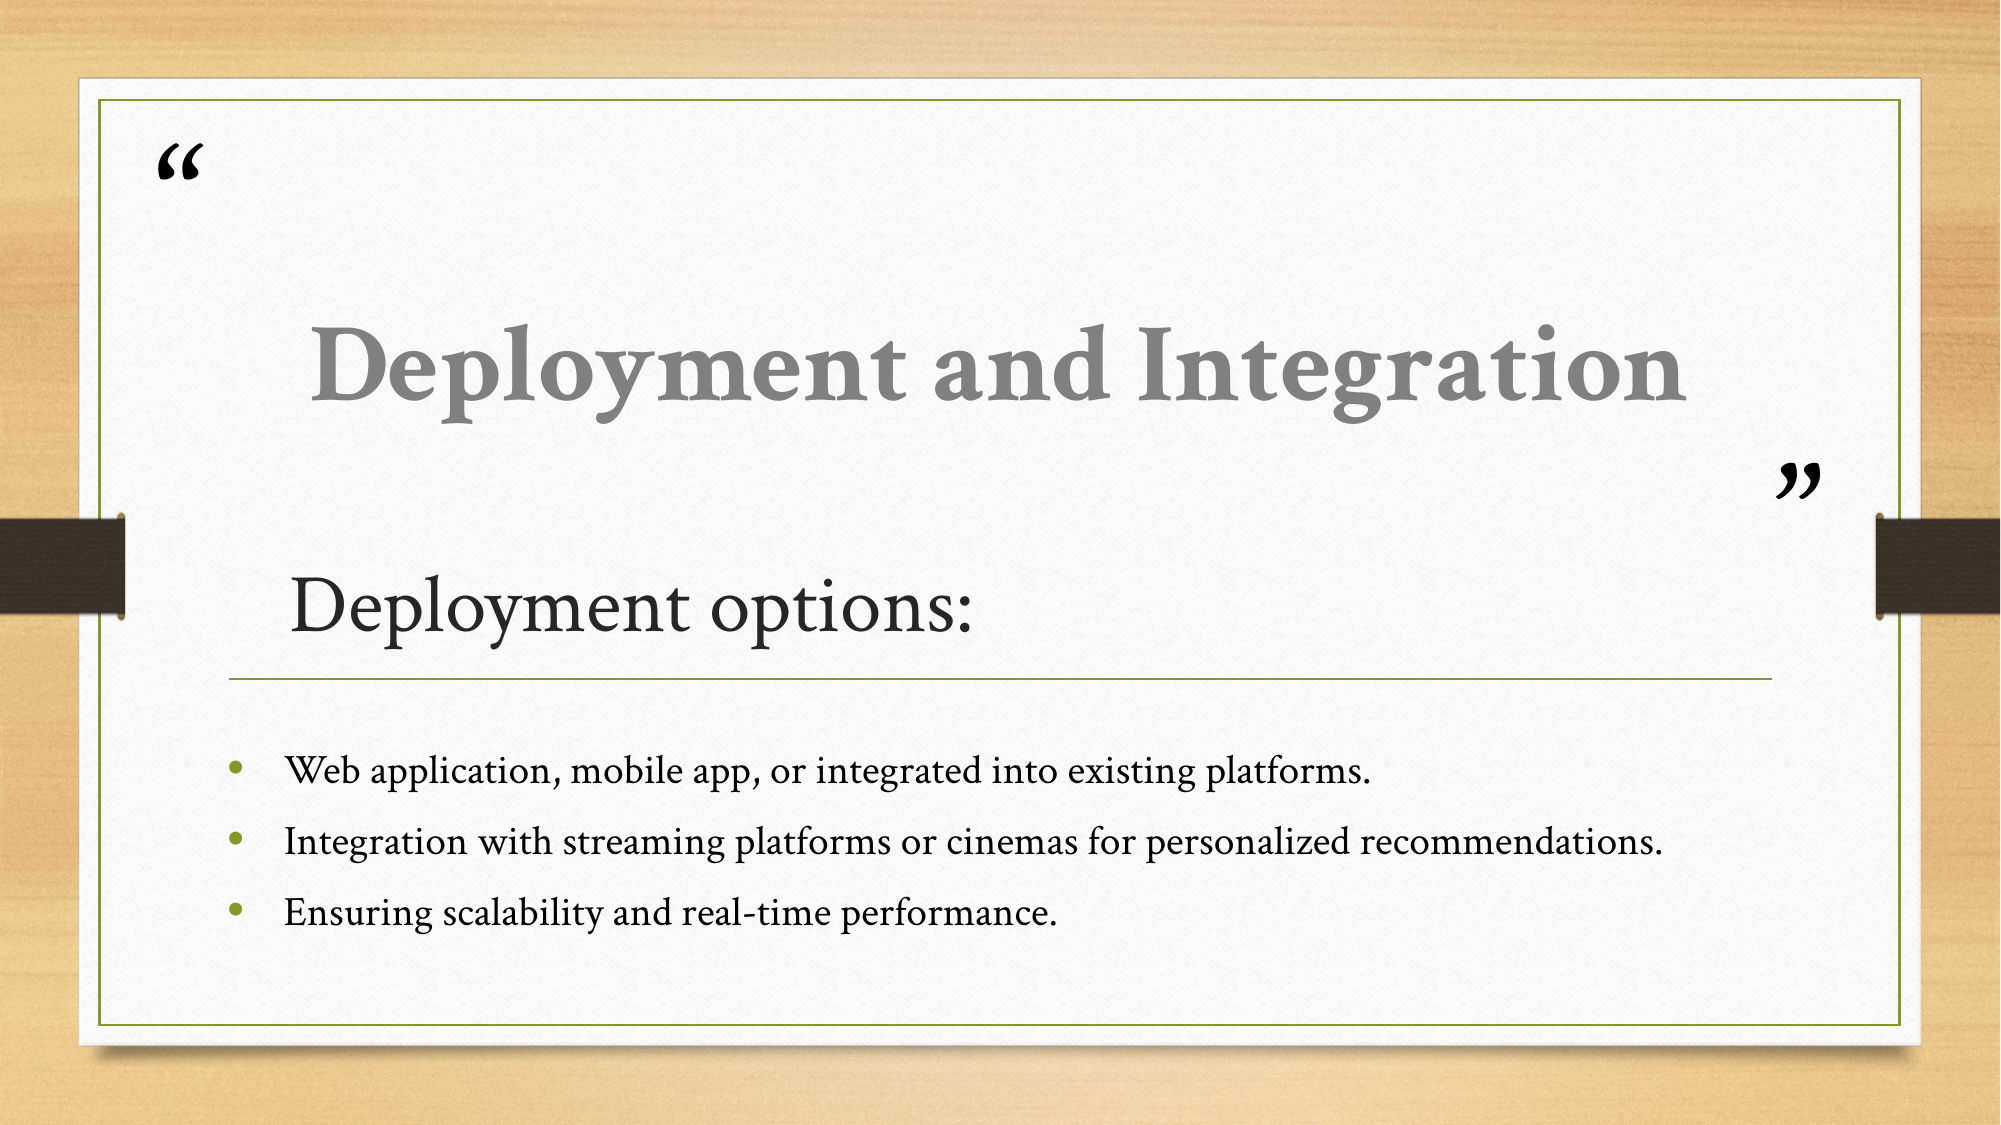

# Deployment and Integration
Deployment options:
Web application, mobile app, or integrated into existing platforms.
Integration with streaming platforms or cinemas for personalized recommendations.
Ensuring scalability and real-time performance.